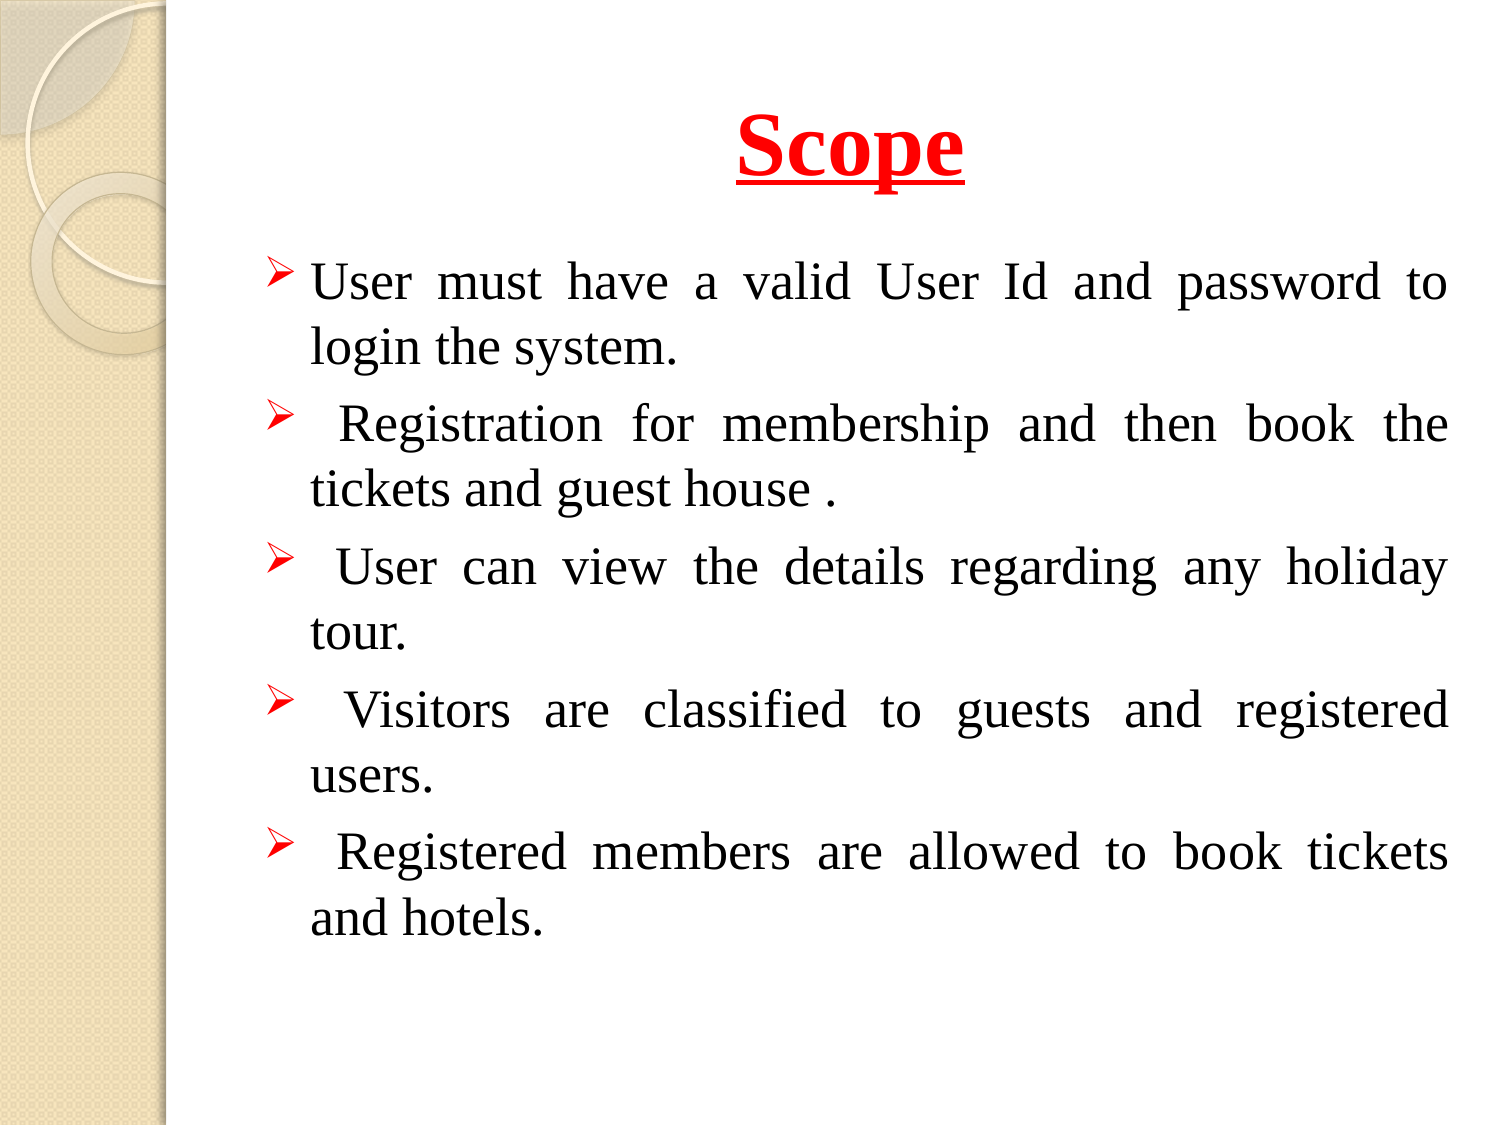

# Scope
User must have a valid User Id and password to login the system.
 Registration for membership and then book the tickets and guest house .
 User can view the details regarding any holiday tour.
 Visitors are classified to guests and registered users.
 Registered members are allowed to book tickets and hotels.